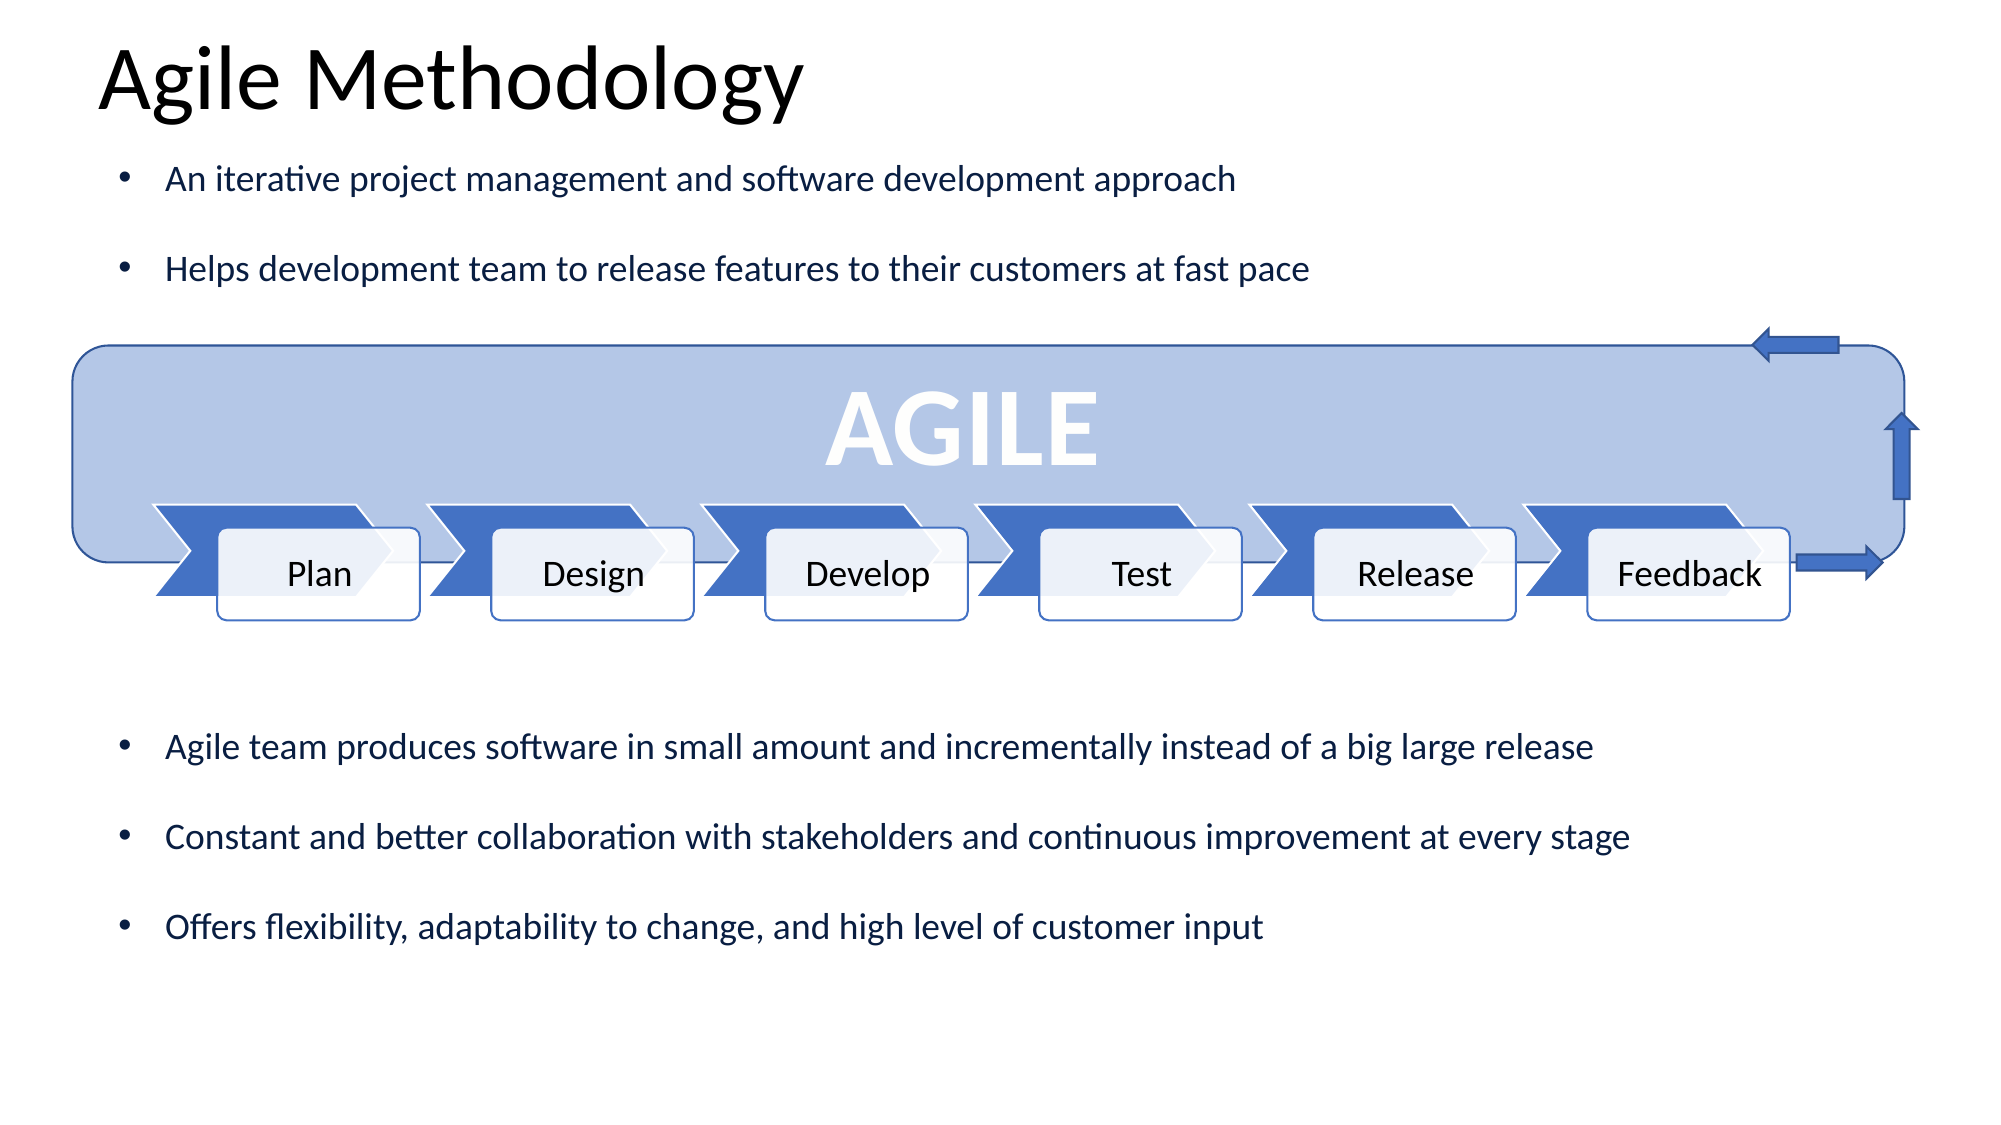

Agile Methodology
Plan
Design
Develop
Test
Release
Feedback
An iterative project management and software development approach

Helps development team to release features to their customers at fast pace

AGILE

Agile team produces software in small amount and incrementally instead of a big large release

Constant and better collaboration with stakeholders and continuous improvement at every stage

Offers flexibility, adaptability to change, and high level of customer input